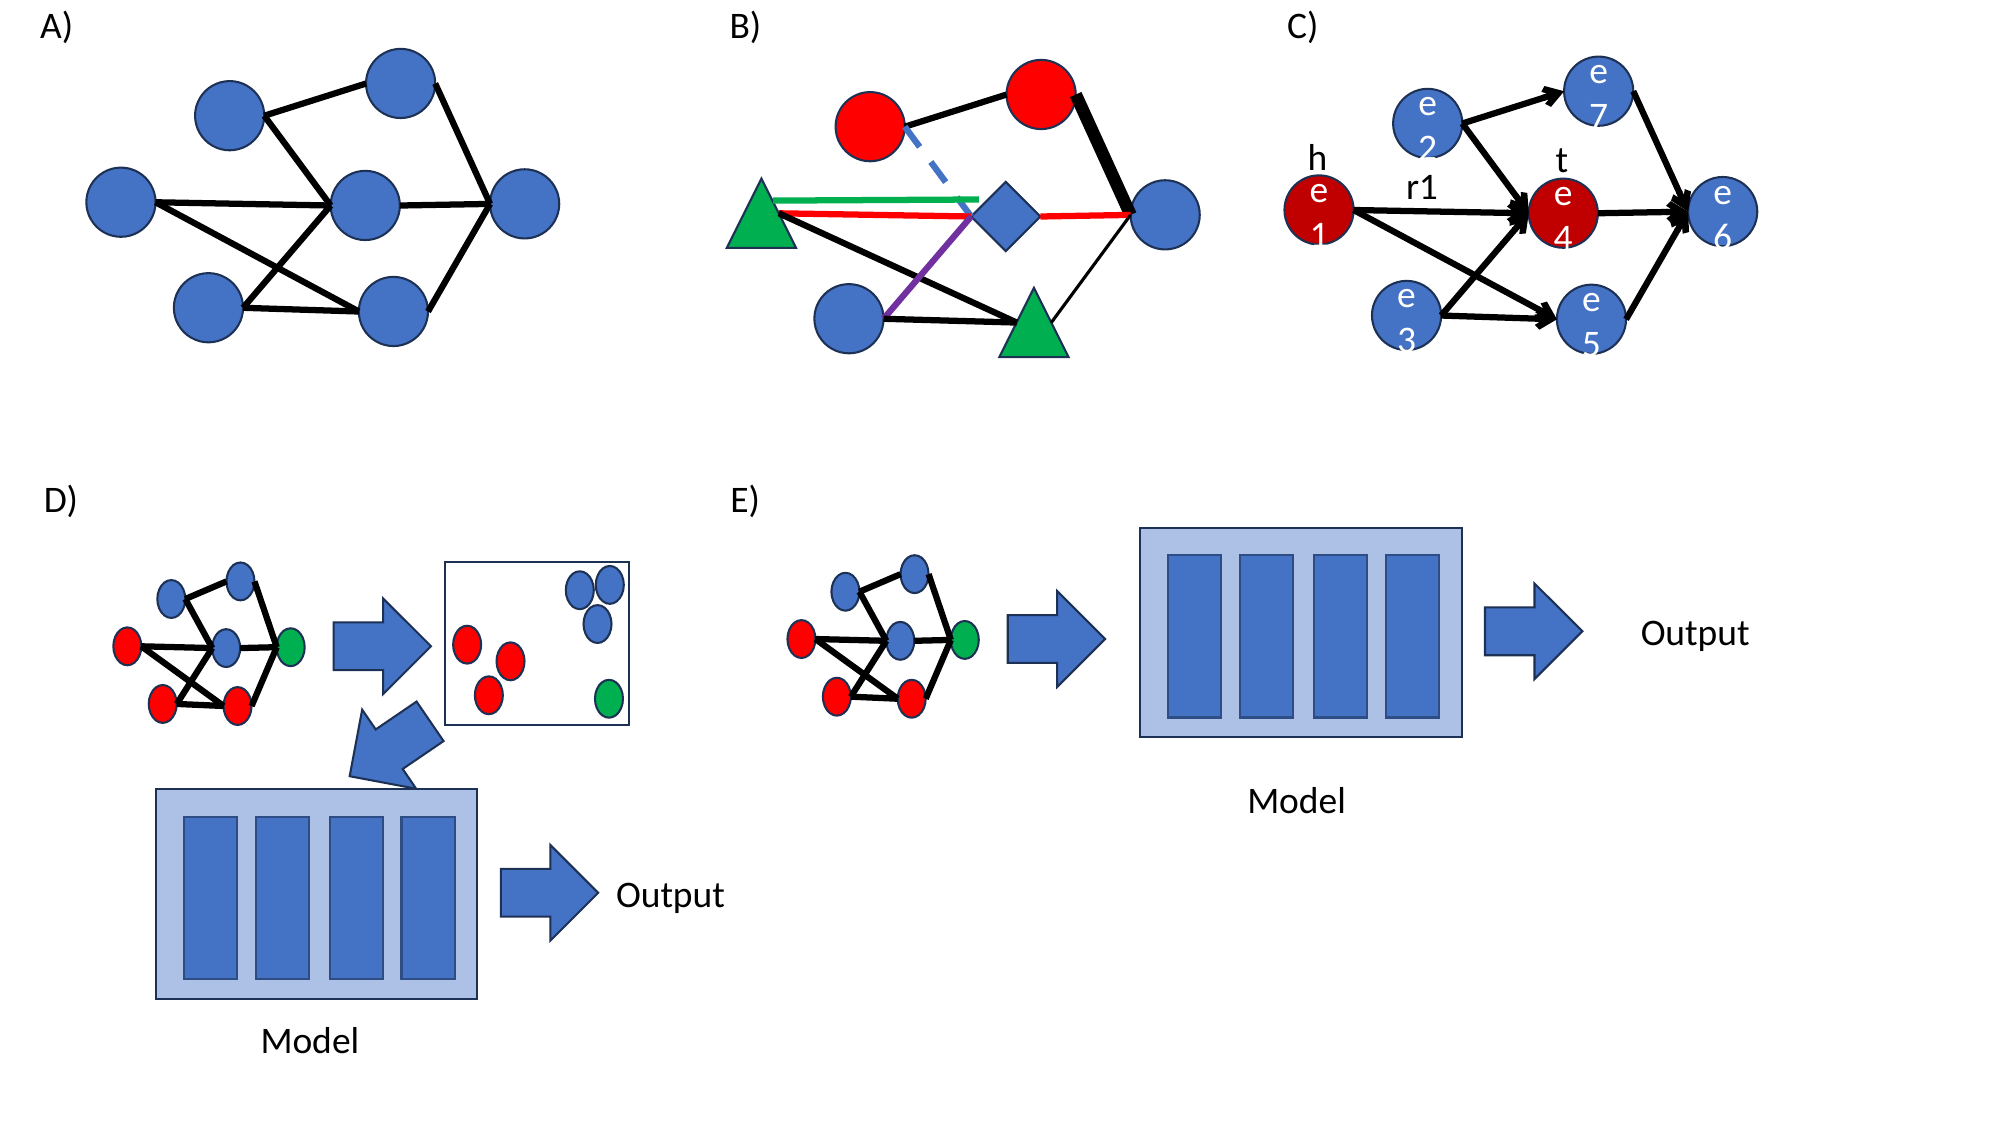

A)
B)
C)

e7

e2

h
t
r1

e1
e6
e4

e3

e5

D)
E)

Output

Model

Output
Model